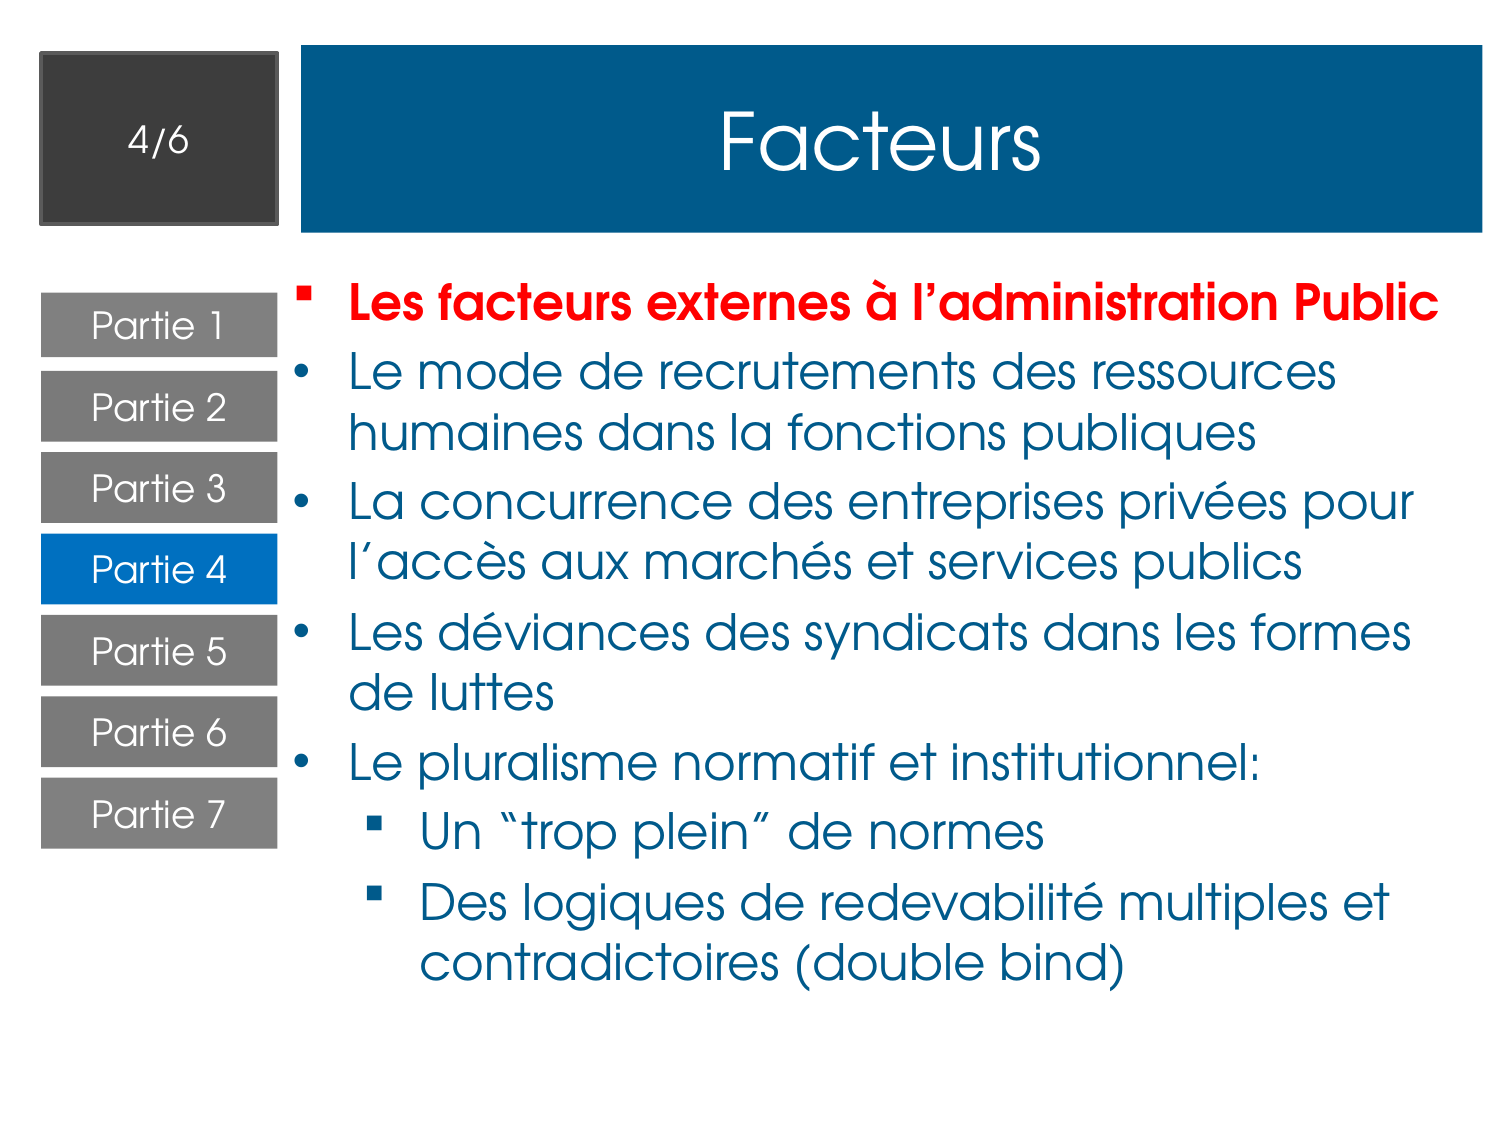

# Facteurs
4/6
Les facteurs externes à l’administration Public
Le mode de recrutements des ressources humaines dans la fonctions publiques
La concurrence des entreprises privées pour l’accès aux marchés et services publics
Les déviances des syndicats dans les formes de luttes
Le pluralisme normatif et institutionnel:
Un “trop plein” de normes
Des logiques de redevabilité multiples et contradictoires (double bind)
Partie 1
Partie 2
Partie 3
Partie 4
Partie 5
Partie 6
Partie 7